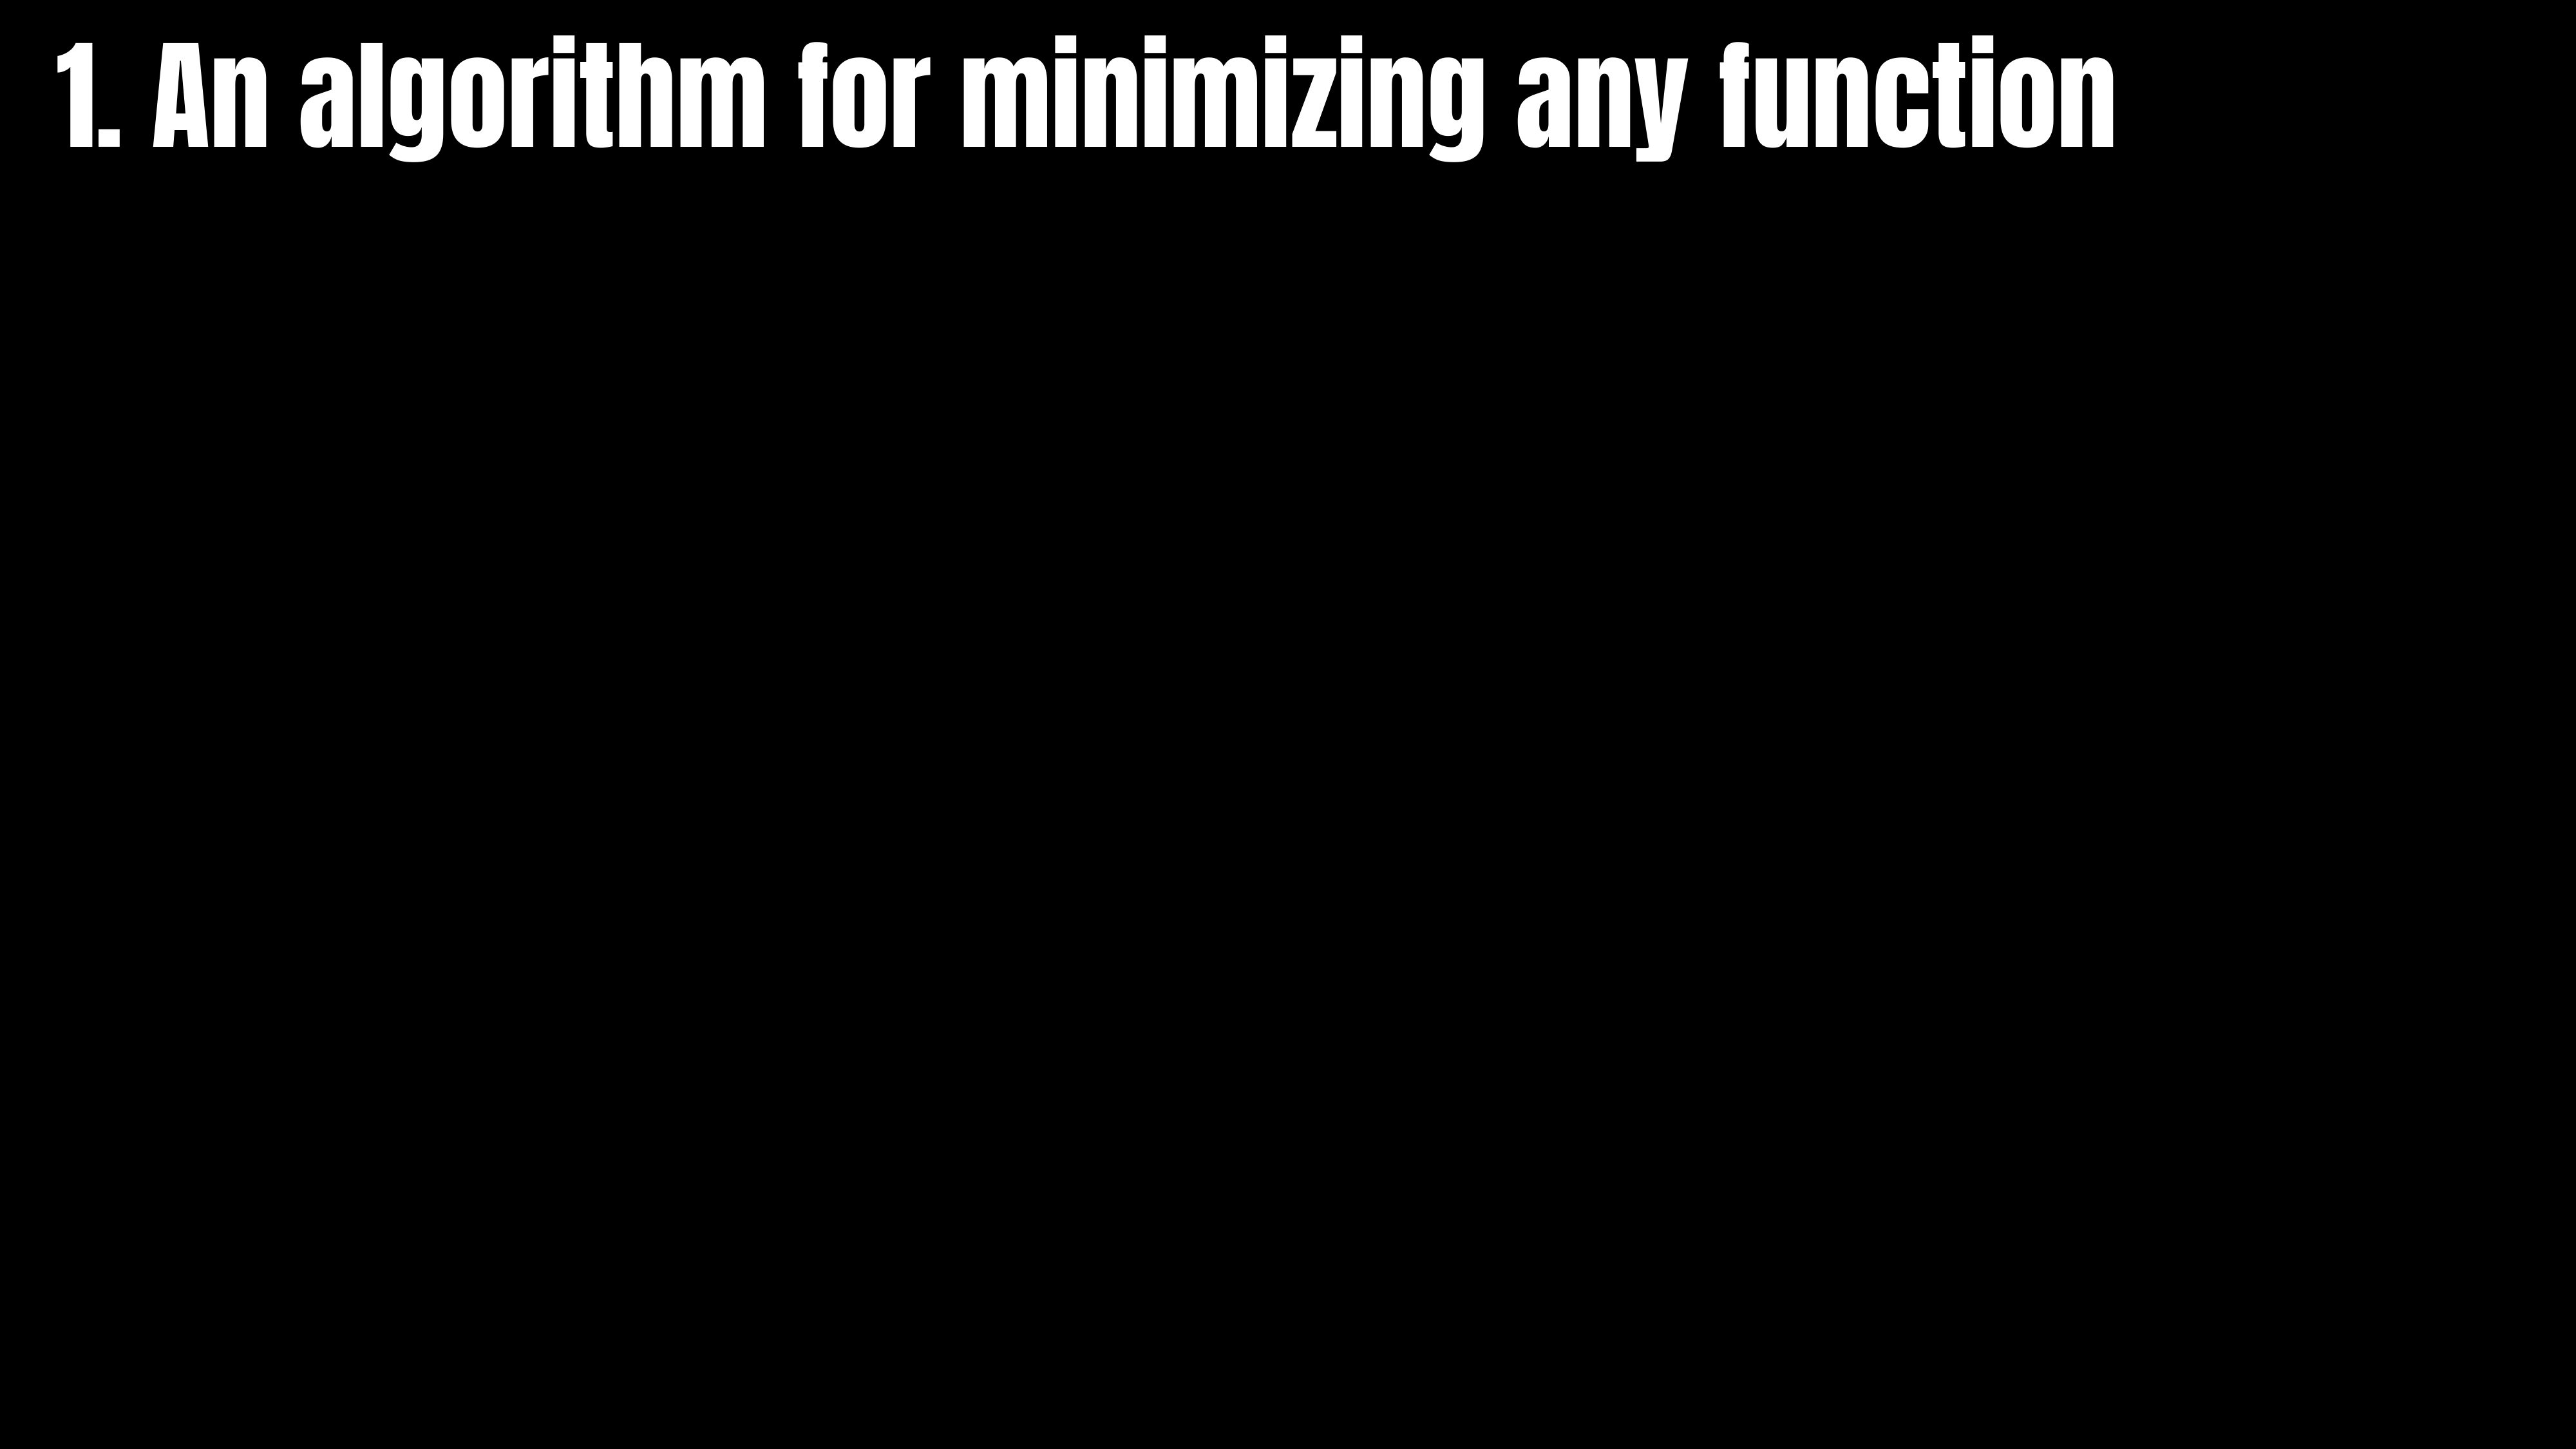

1. An algorithm for minimizing any function